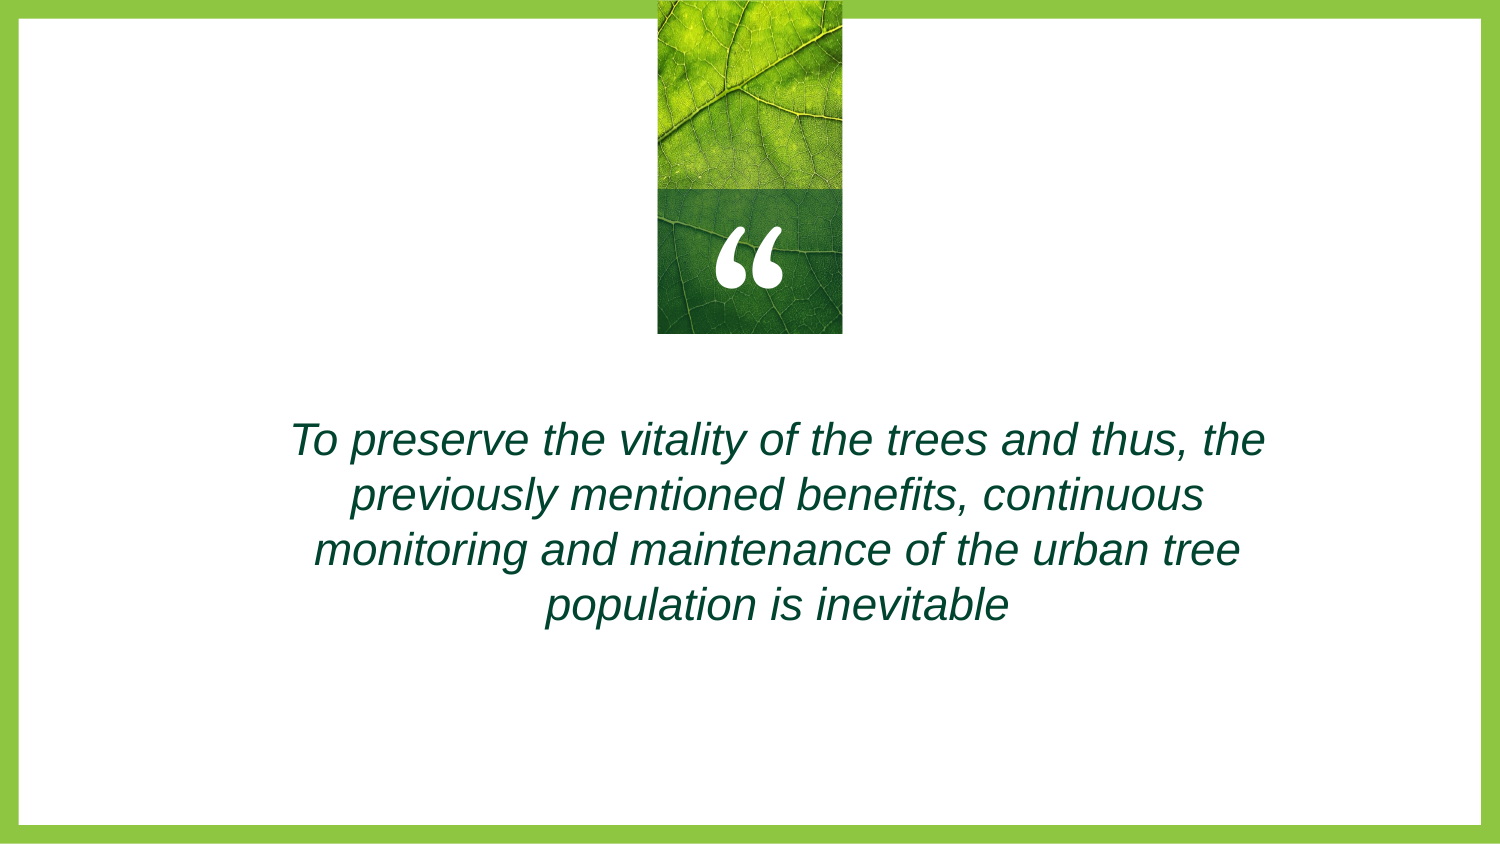

To preserve the vitality of the trees and thus, the previously mentioned benefits, continuous monitoring and maintenance of the urban tree population is inevitable